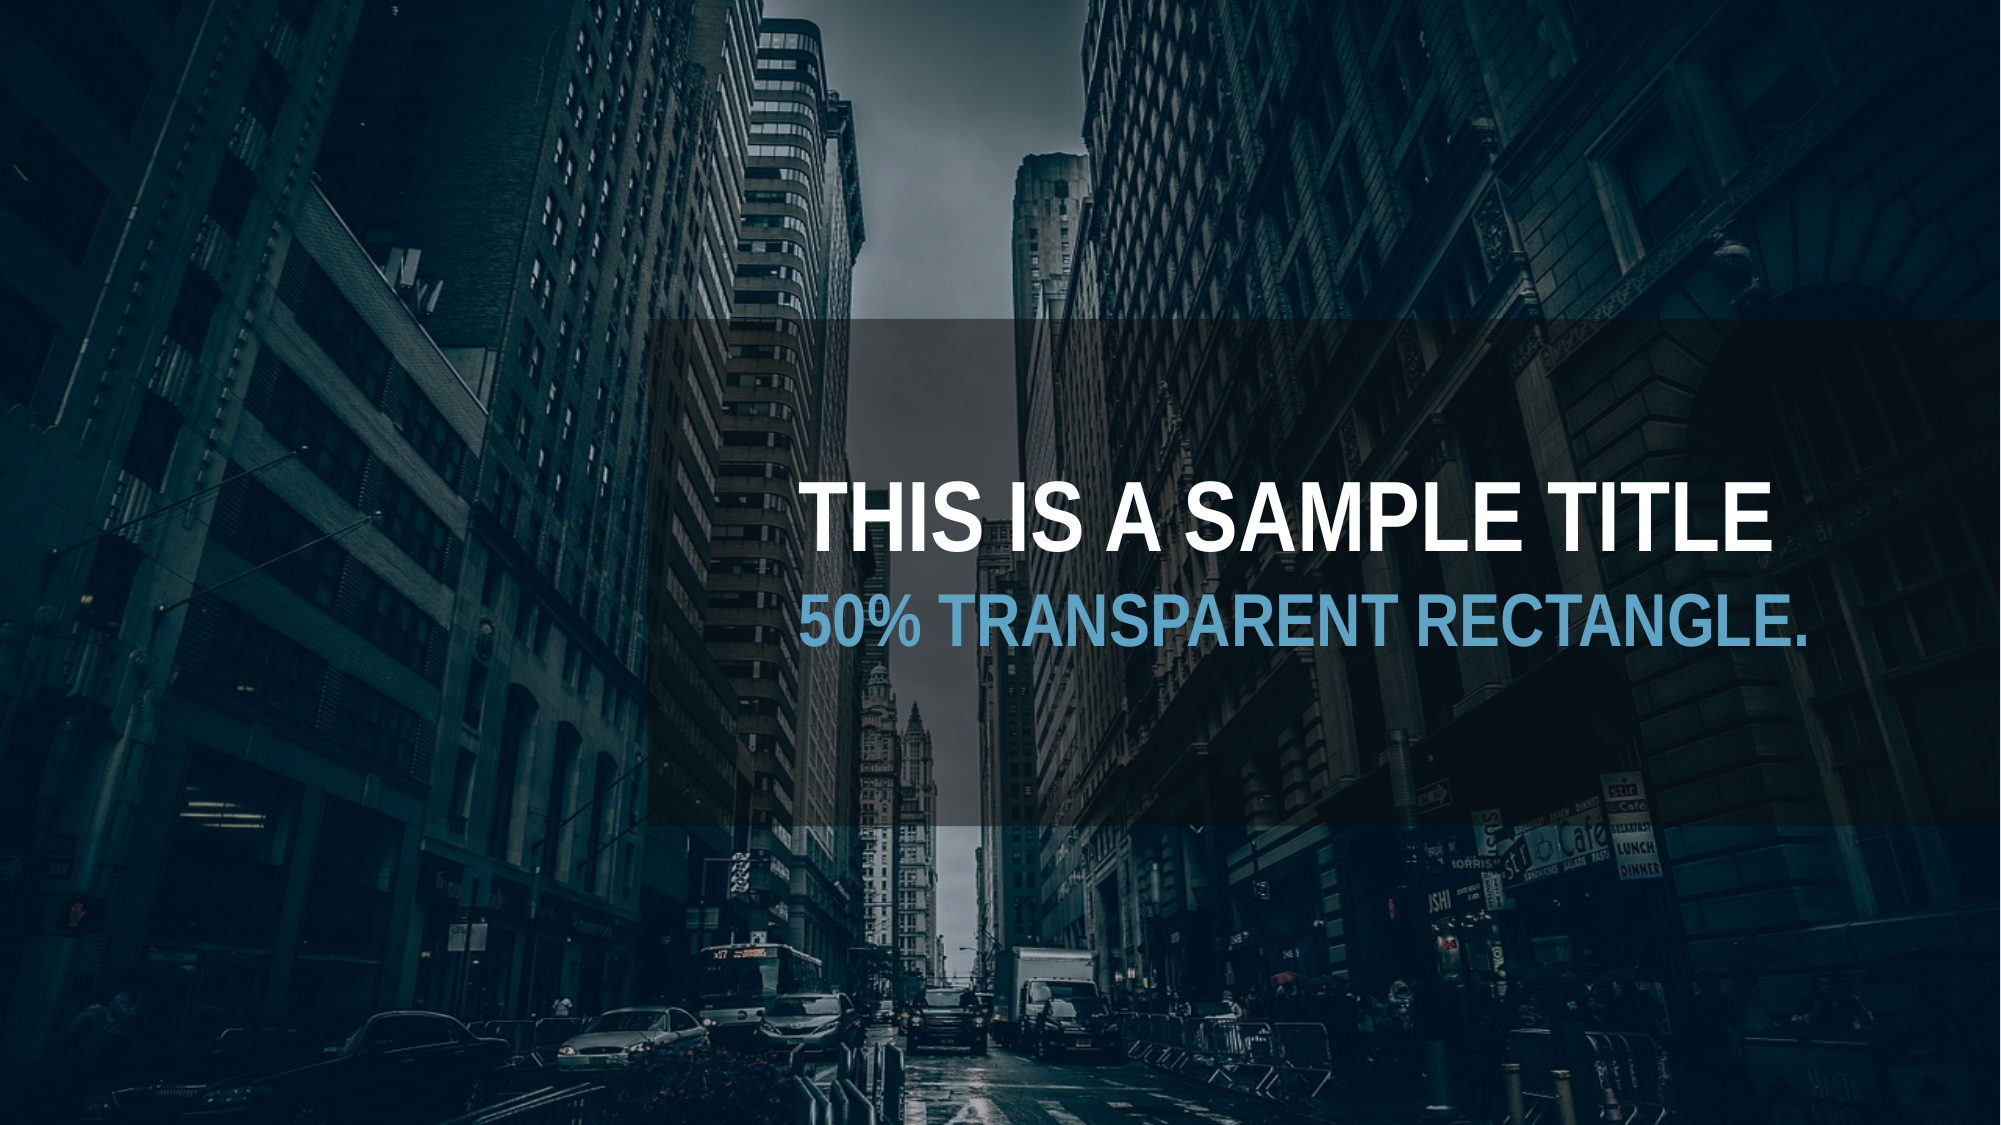

This is a sample TITLE
50% TRANSPARENT RECTANGLE.